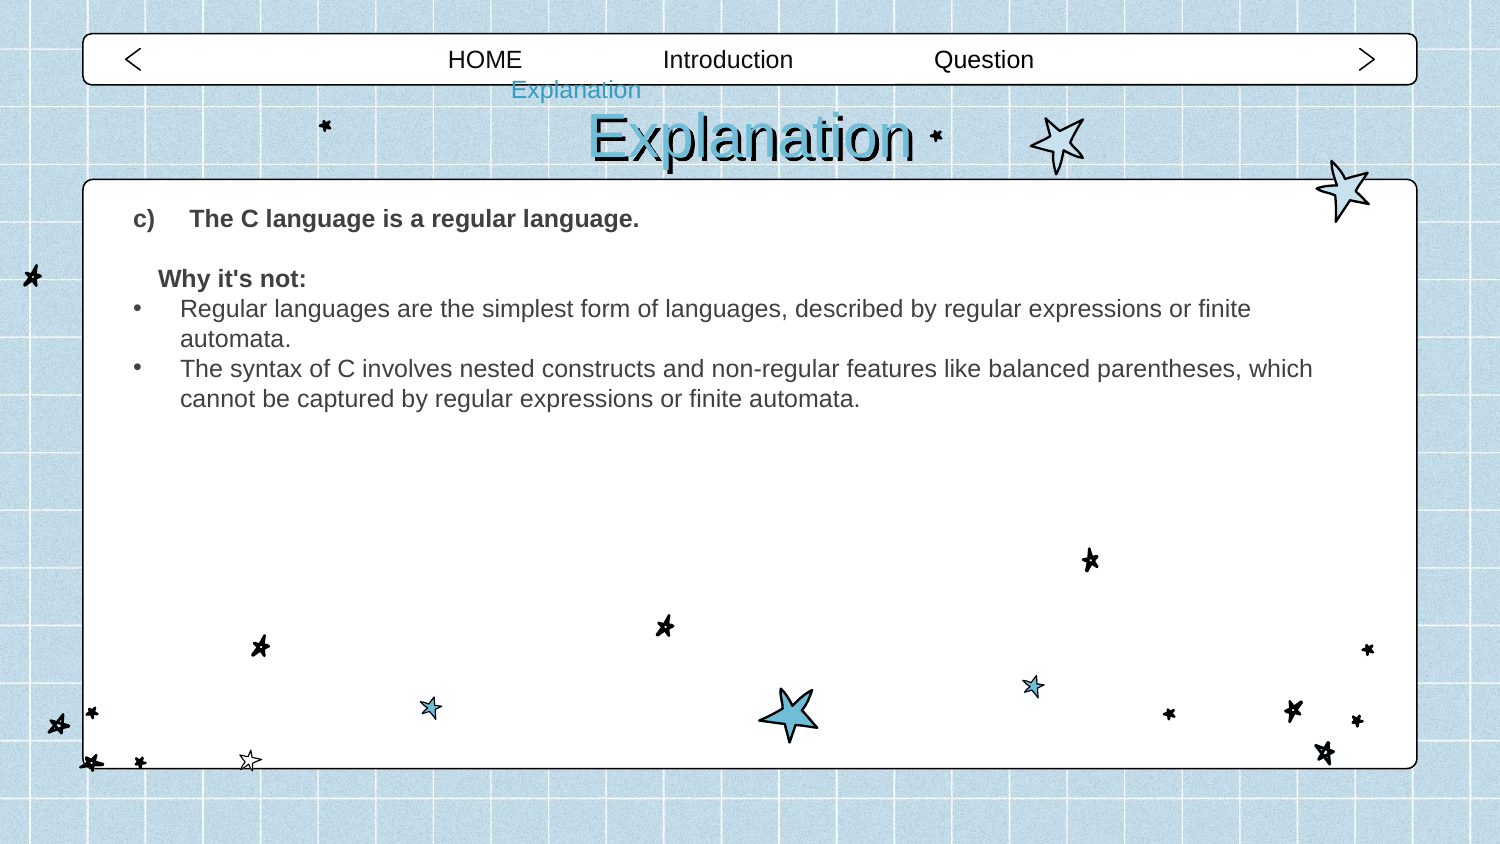

HOME                    Introduction                    Question                    Explanation

# Explanation

The C language is a regular language.

Why it's not:
Regular languages are the simplest form of languages, described by regular expressions or finite automata.
The syntax of C involves nested constructs and non-regular features like balanced parentheses, which cannot be captured by regular expressions or finite automata.